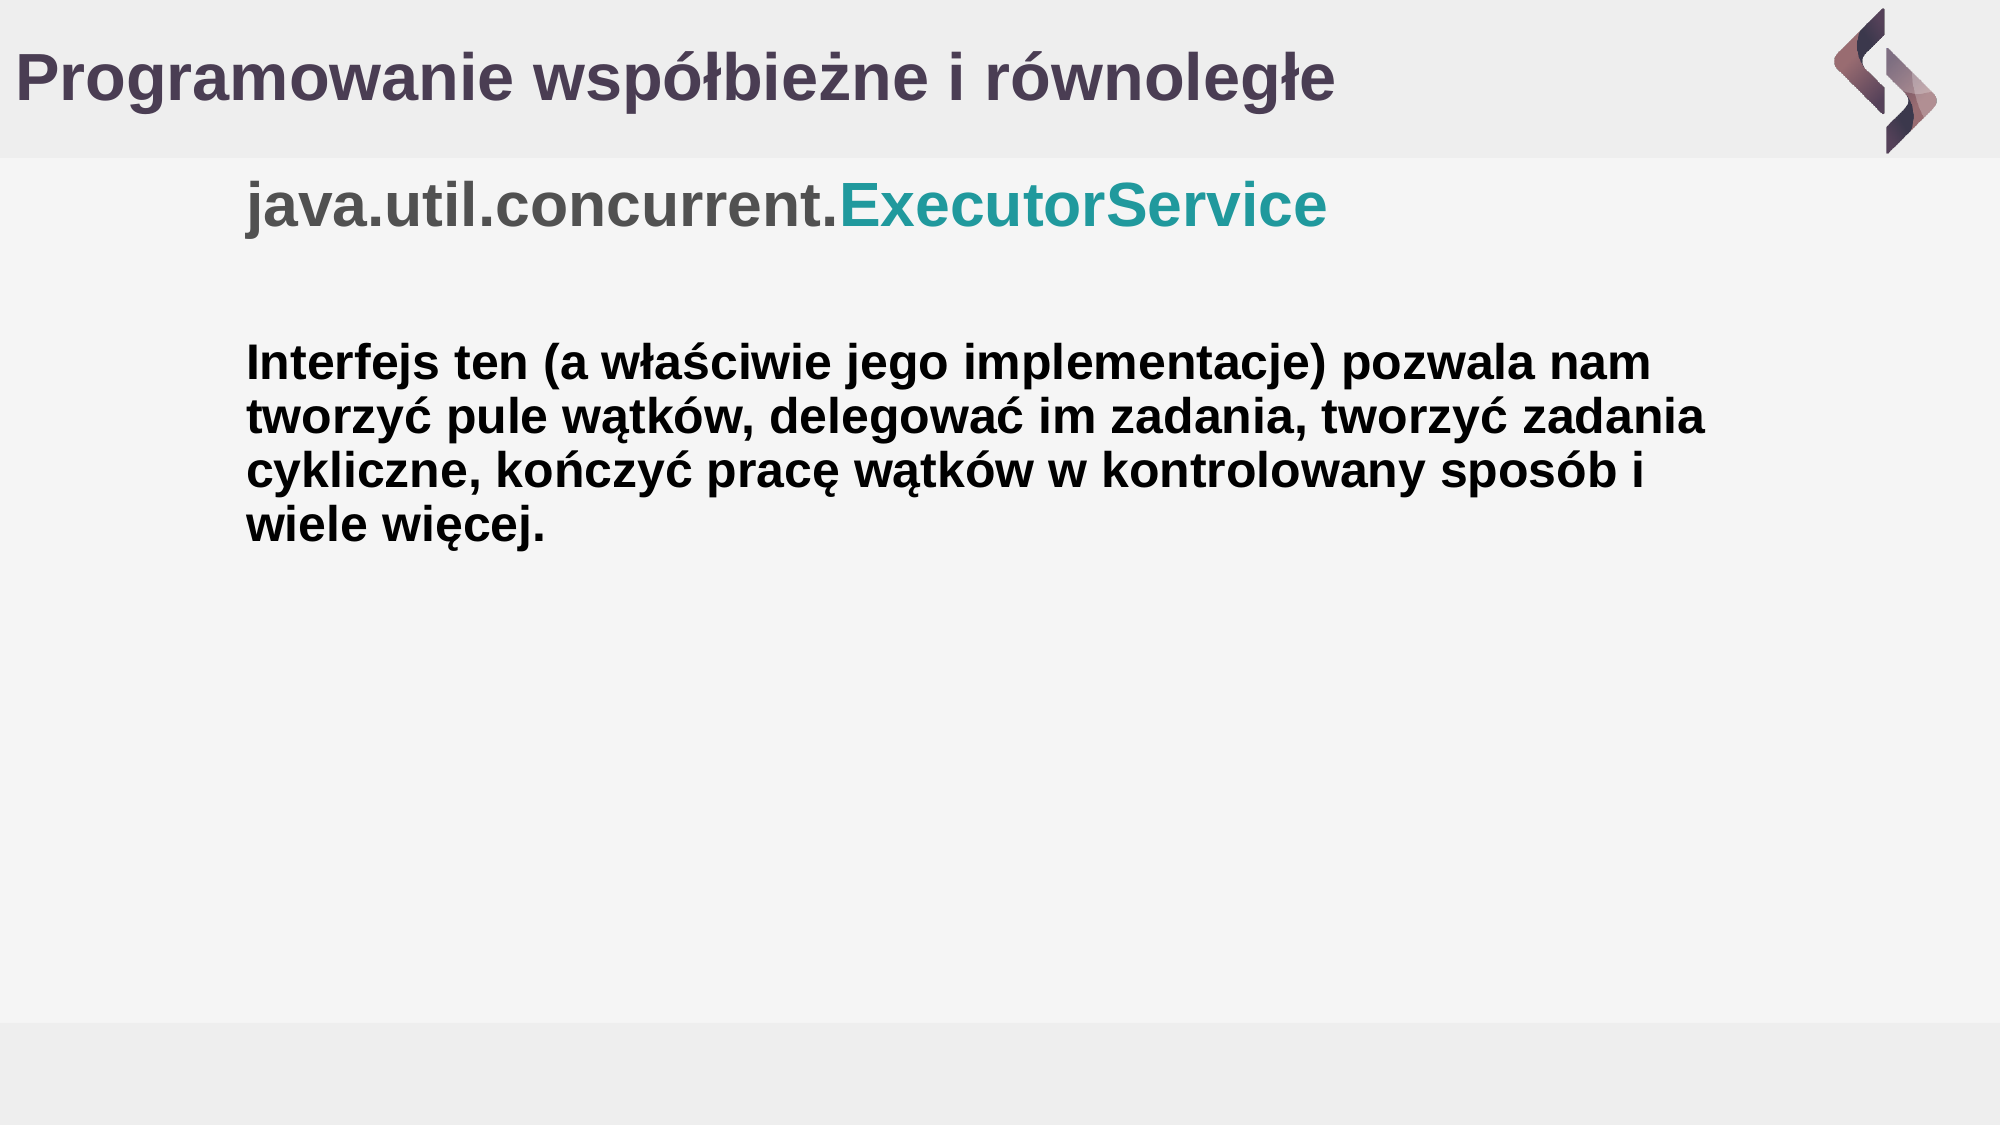

# Programowanie współbieżne i równoległe
java.util.concurrent.ExecutorService

Interfejs ten (a właściwie jego implementacje) pozwala nam tworzyć pule wątków, delegować im zadania, tworzyć zadania cykliczne, kończyć pracę wątków w kontrolowany sposób i wiele więcej.